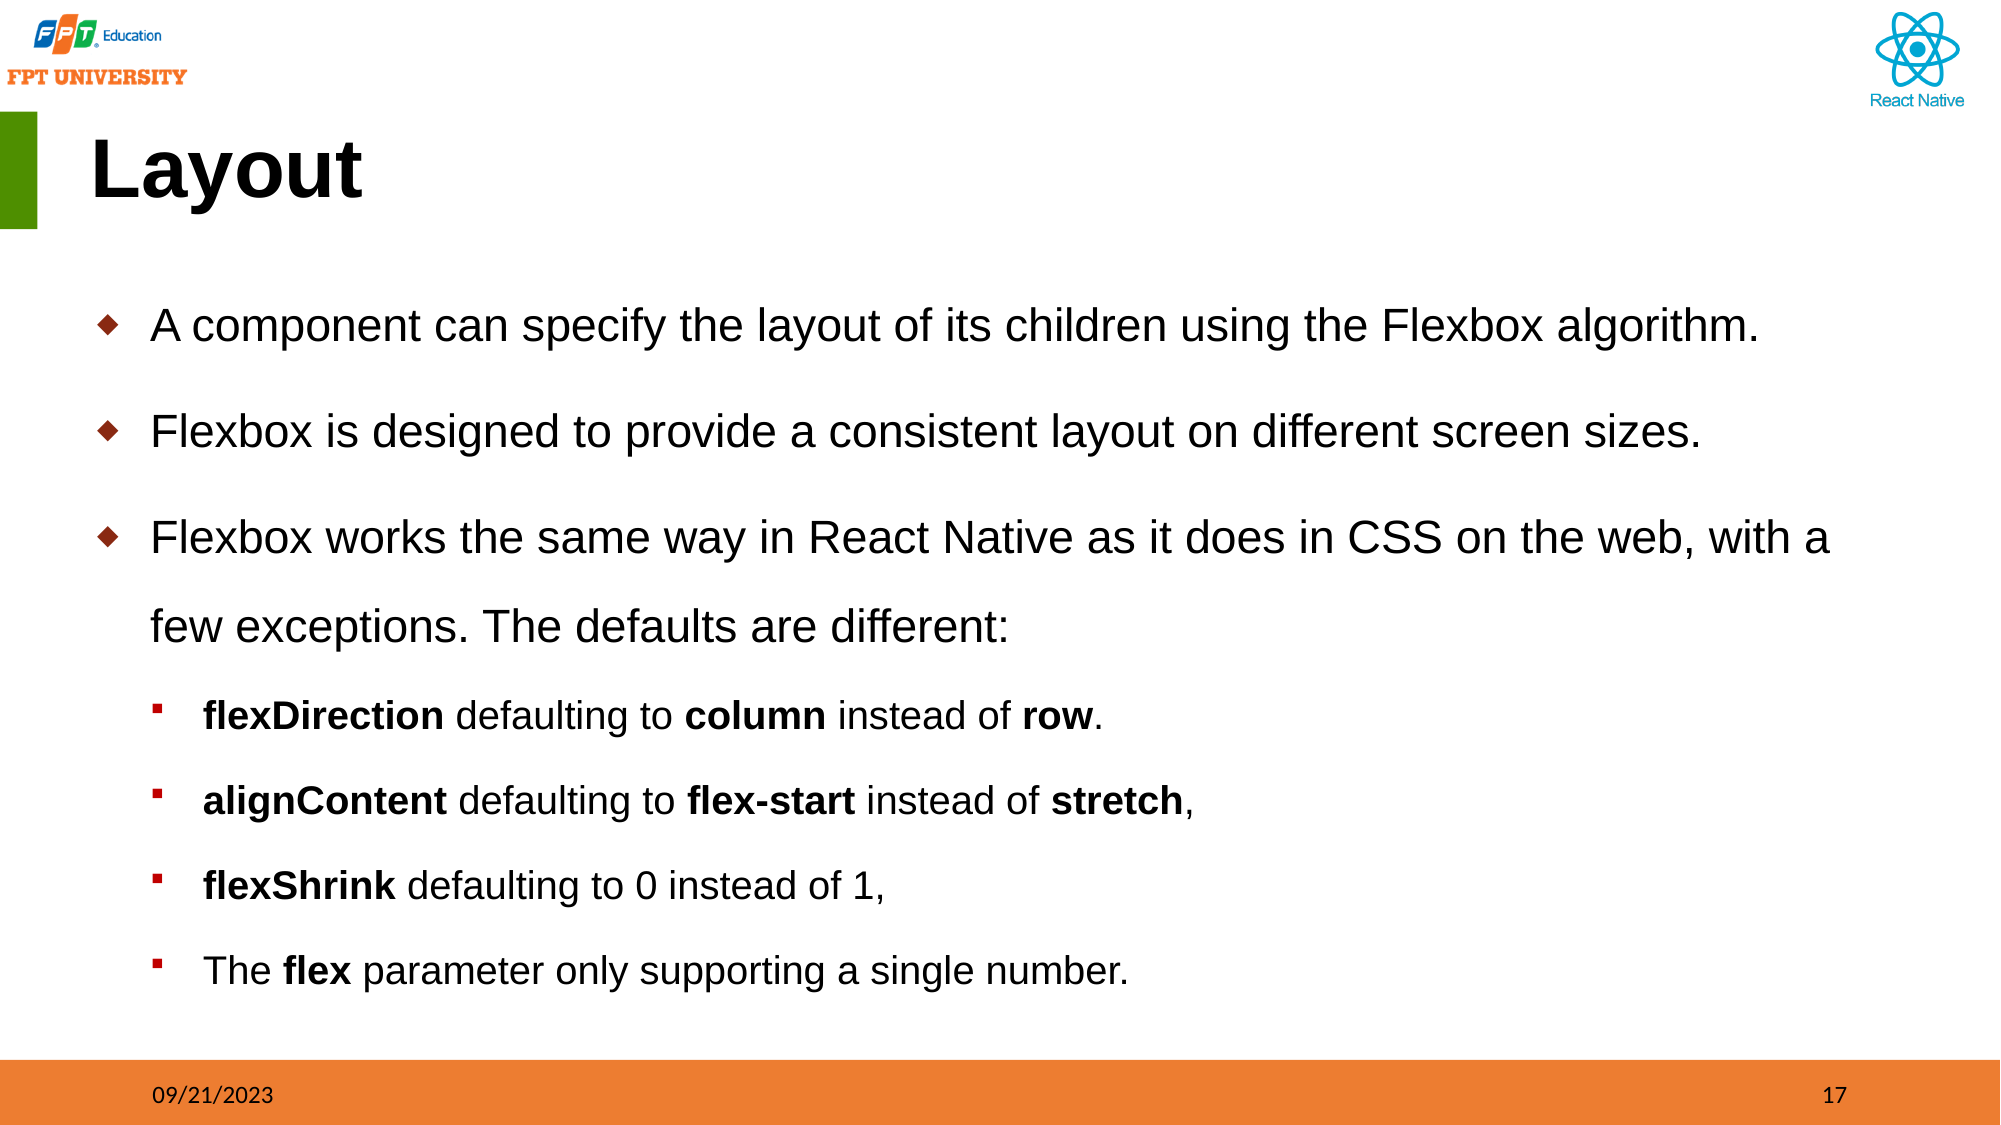

# Layout
A component can specify the layout of its children using the Flexbox algorithm.
Flexbox is designed to provide a consistent layout on different screen sizes.
Flexbox works the same way in React Native as it does in CSS on the web, with a few exceptions. The defaults are different:
flexDirection defaulting to column instead of row.
alignContent defaulting to flex-start instead of stretch,
flexShrink defaulting to 0 instead of 1,
The flex parameter only supporting a single number.
09/21/2023
17